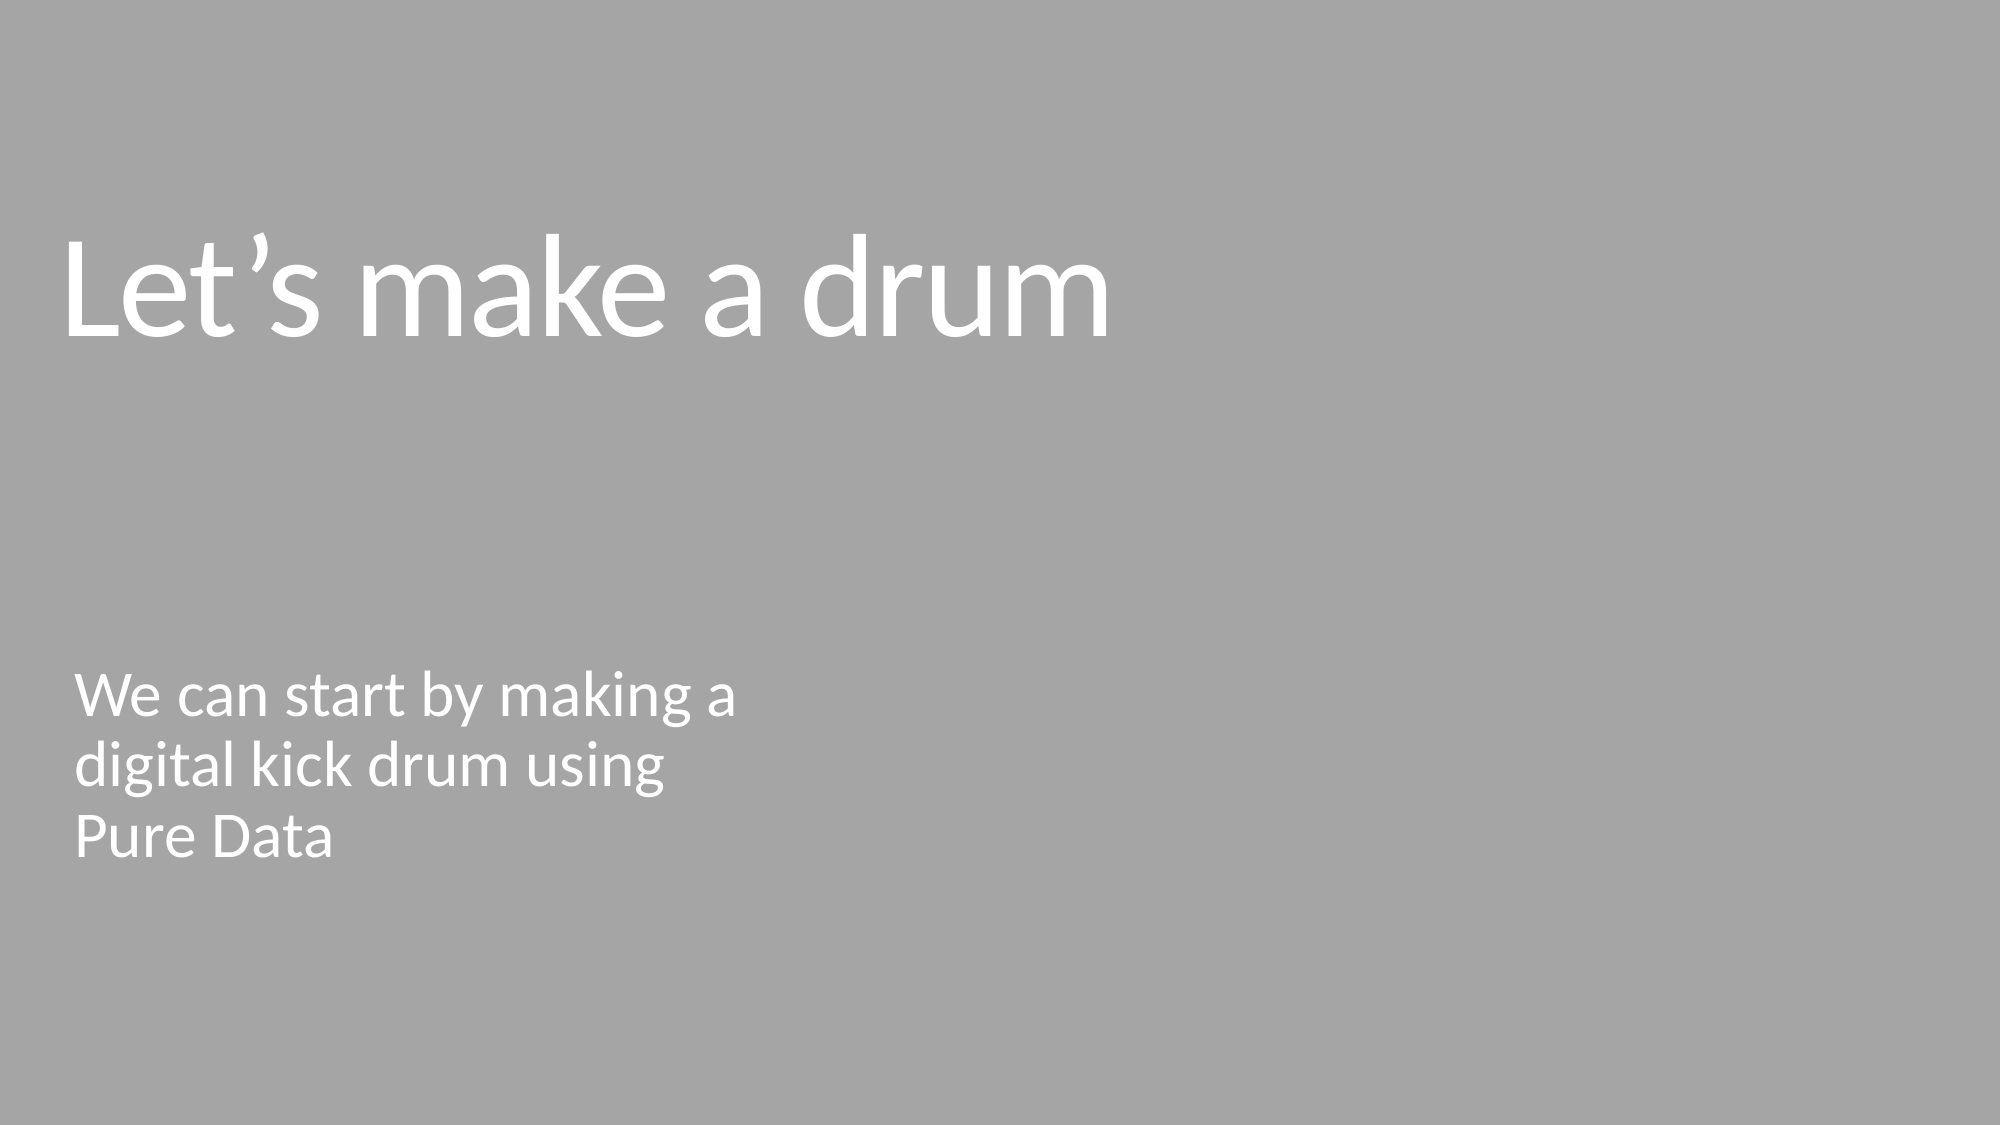

# Let’s make a drum
We can start by making a digital kick drum using Pure Data